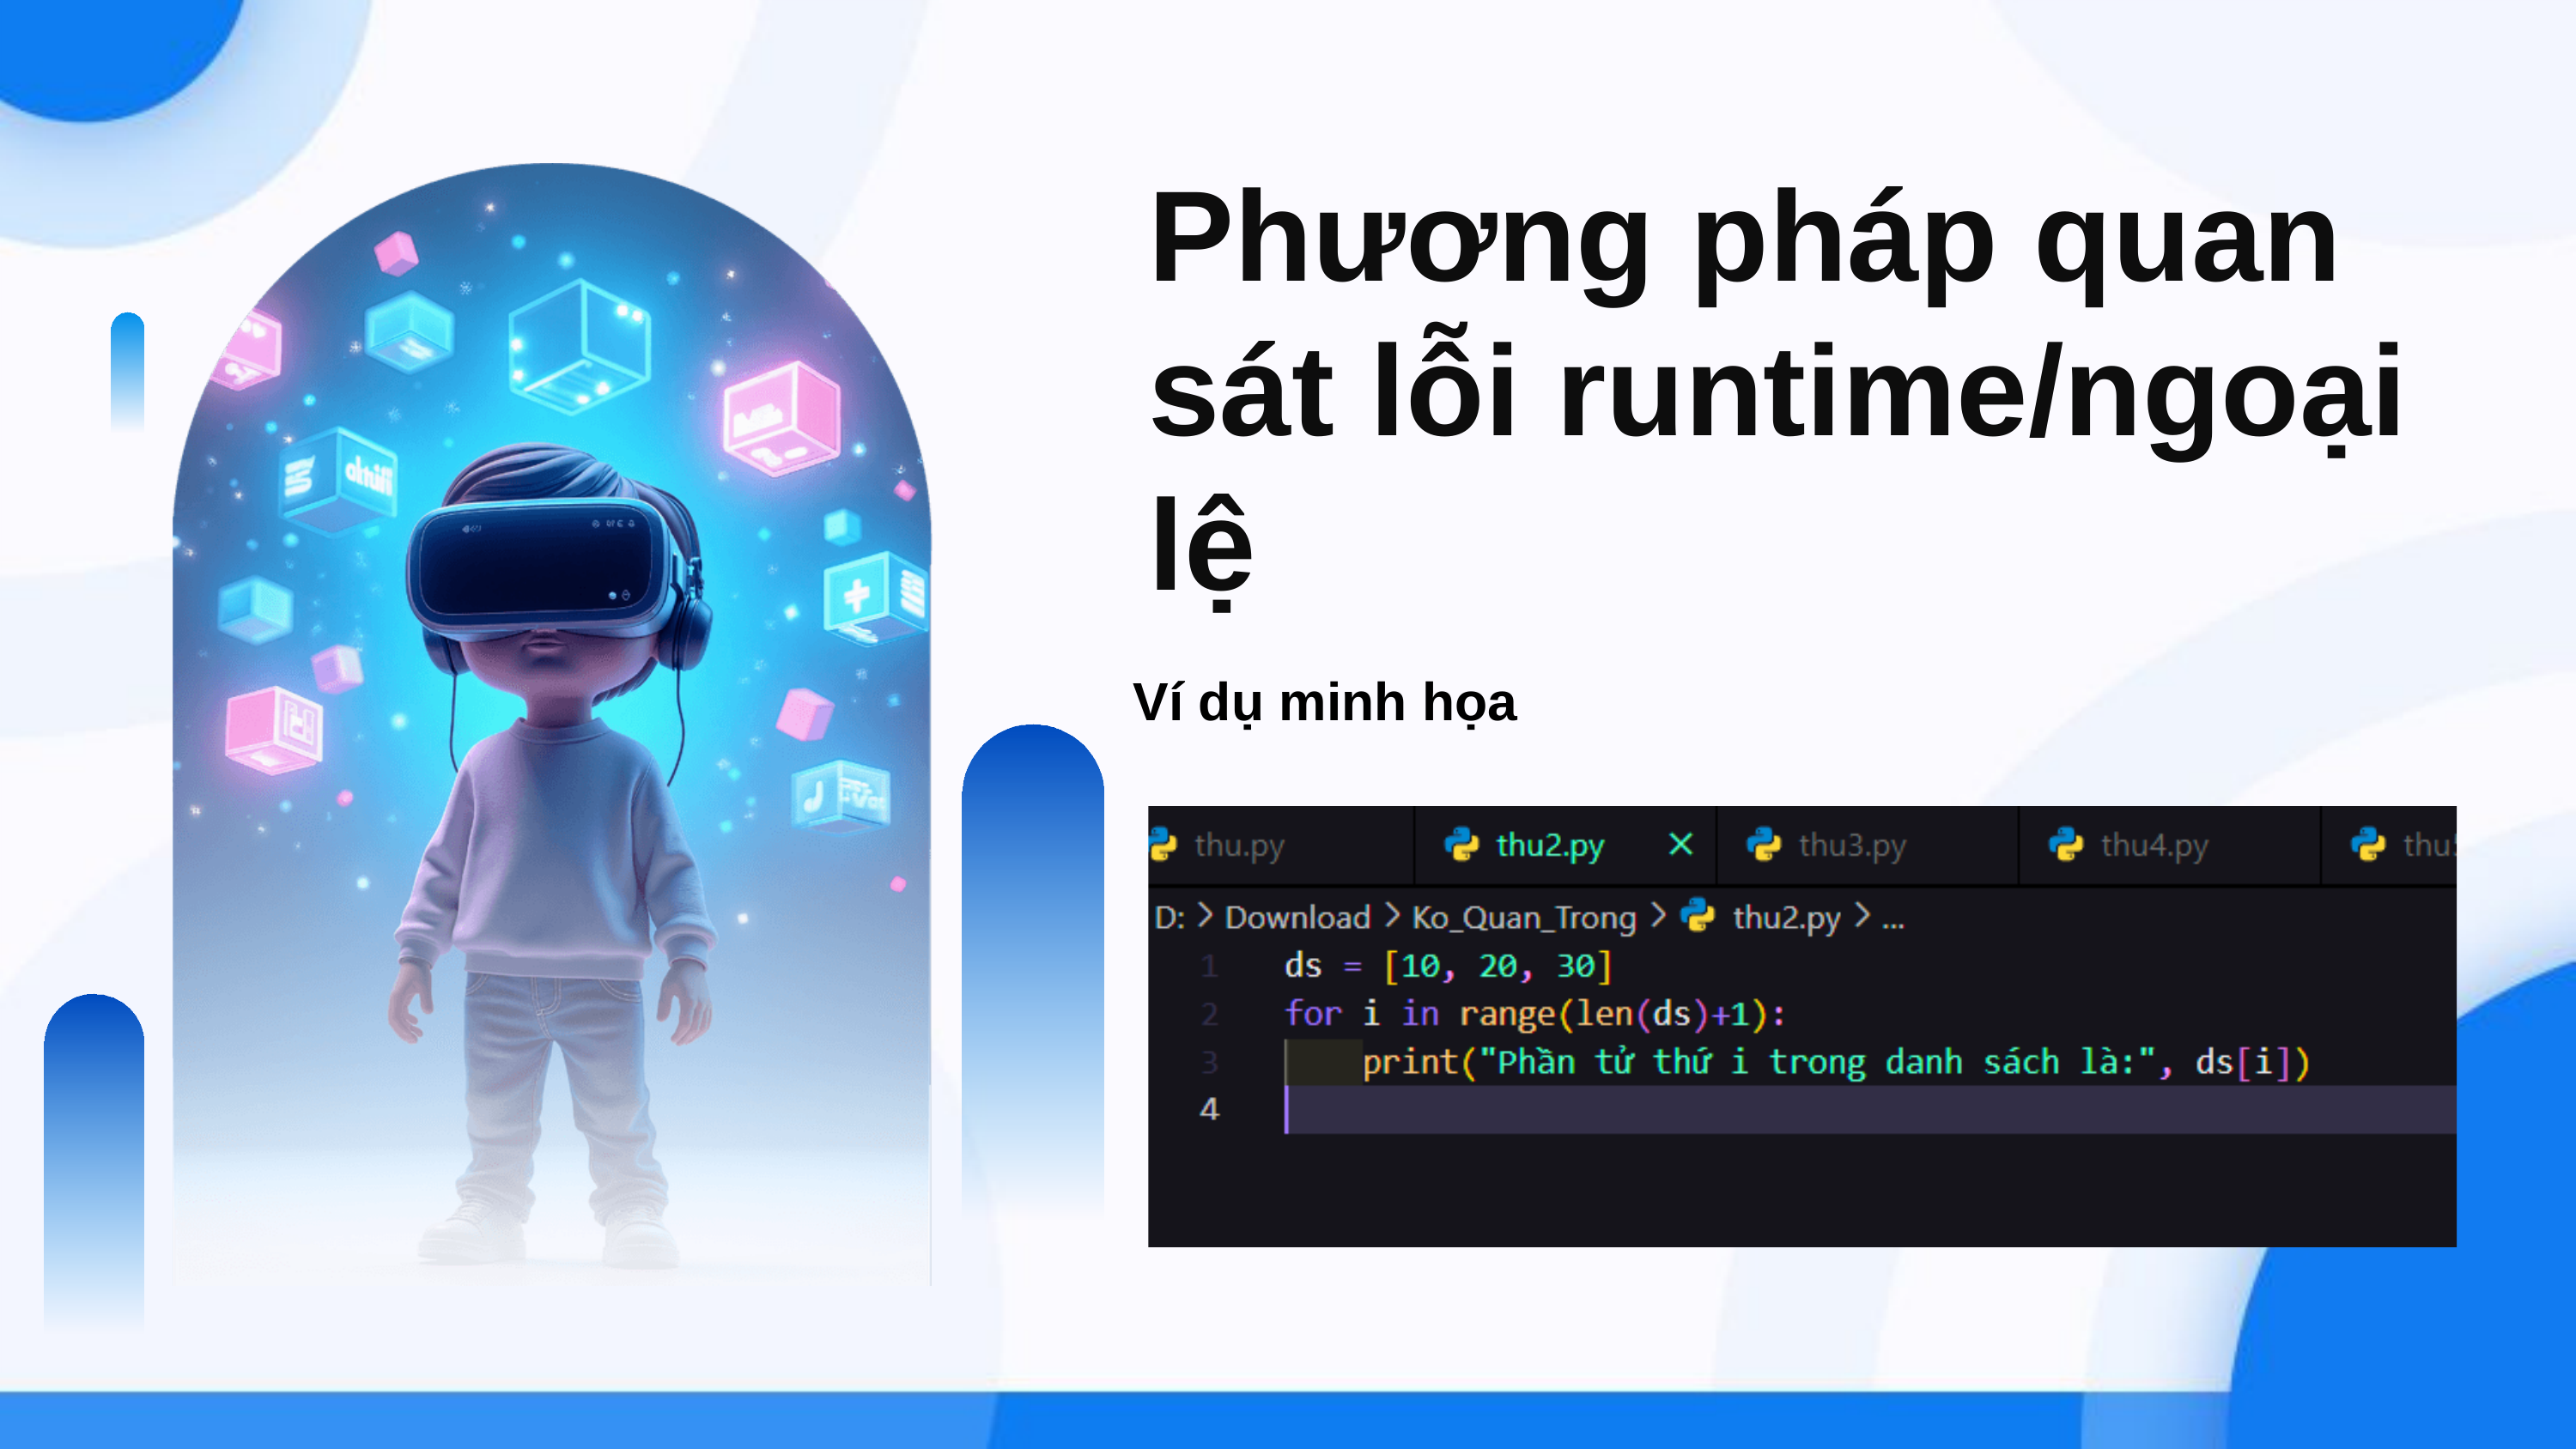

Phương pháp quan sát lỗi runtime/ngoại lệ

Ví dụ minh họa